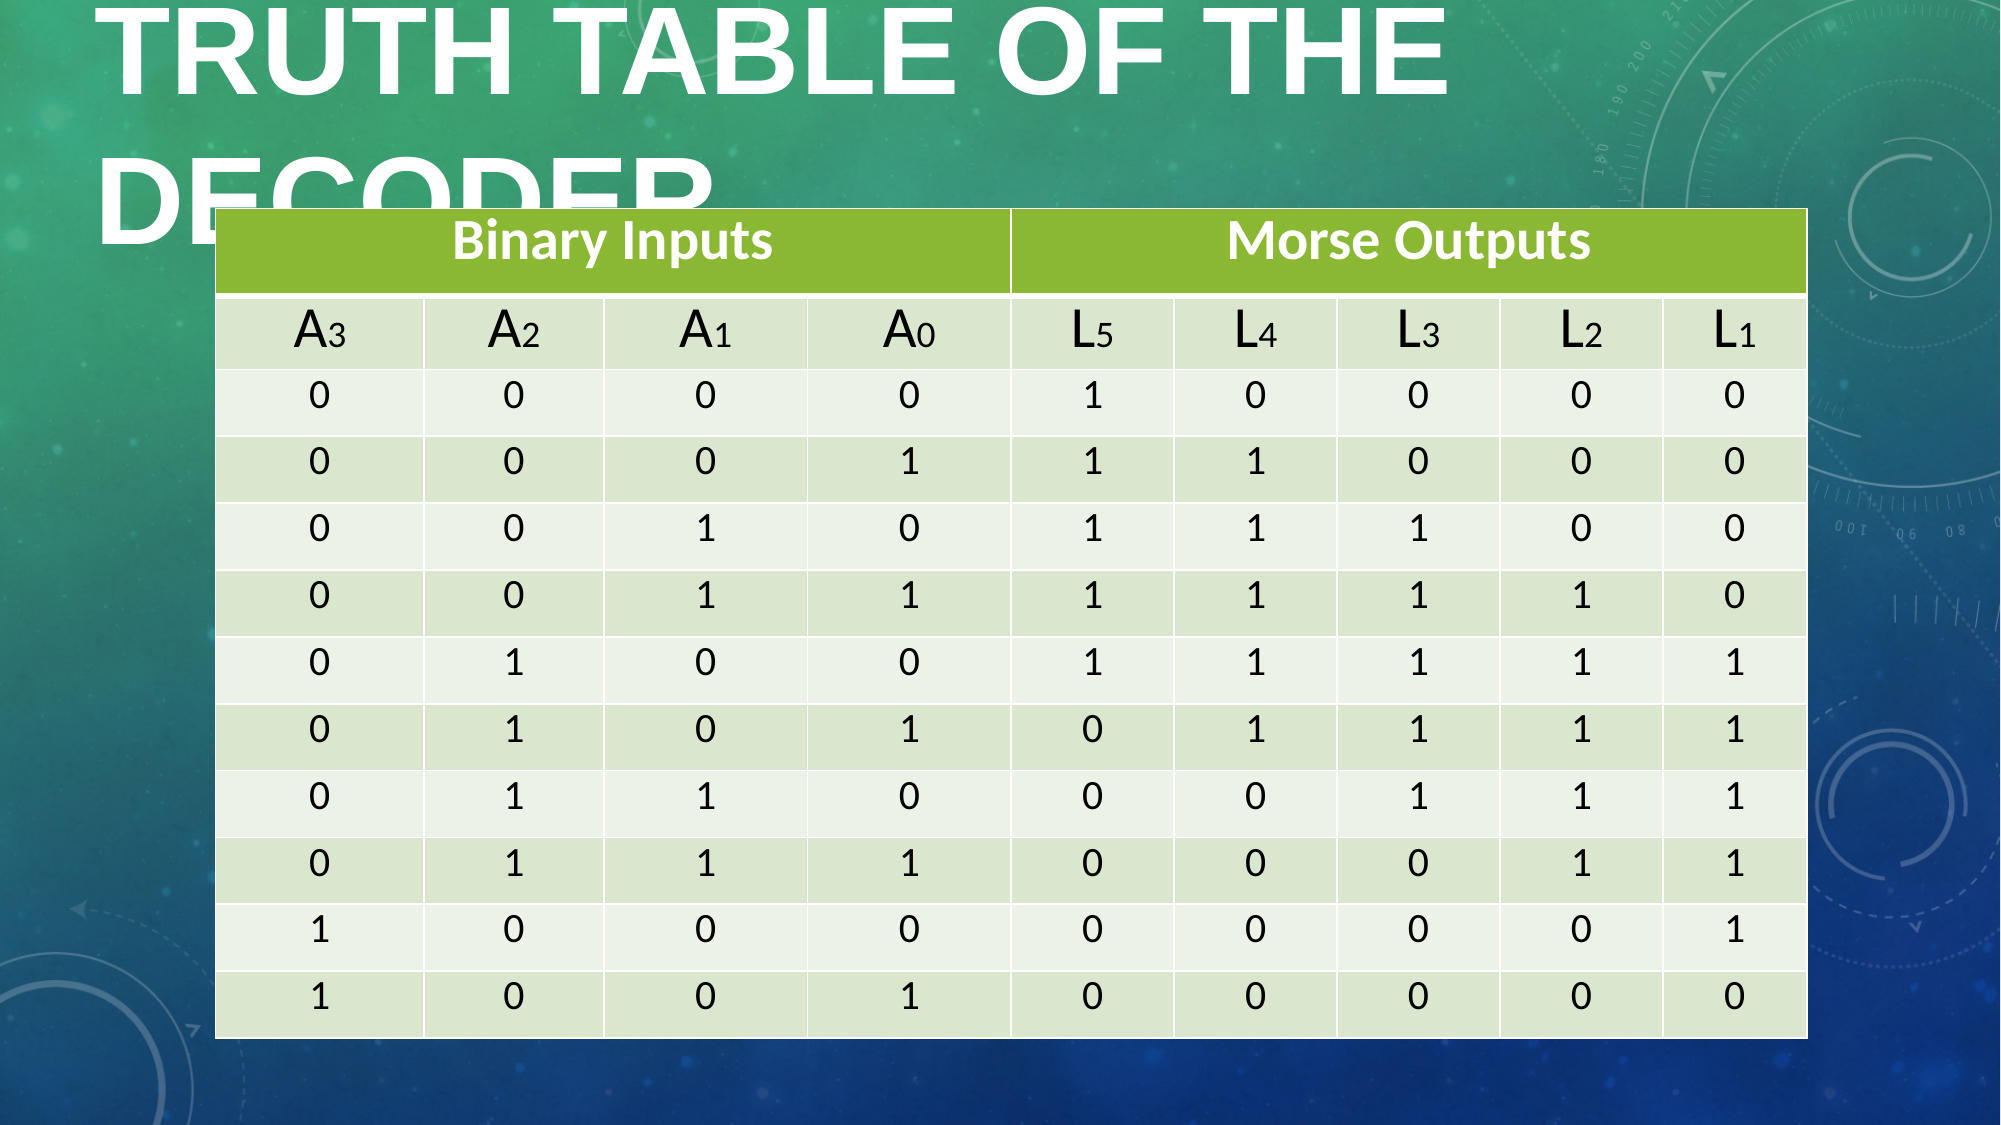

# TRUTH TABLE OF THE DECODER
| Binary Inputs |  |  |  | Morse Outputs |  |  |  |  |
| --- | --- | --- | --- | --- | --- | --- | --- | --- |
| A3 | A2 | A1 | A0 | L5 | L4 | L3 | L2 | L1 |
| 0 | 0 | 0 | 0 | 1 | 0 | 0 | 0 | 0 |
| 0 | 0 | 0 | 1 | 1 | 1 | 0 | 0 | 0 |
| 0 | 0 | 1 | 0 | 1 | 1 | 1 | 0 | 0 |
| 0 | 0 | 1 | 1 | 1 | 1 | 1 | 1 | 0 |
| 0 | 1 | 0 | 0 | 1 | 1 | 1 | 1 | 1 |
| 0 | 1 | 0 | 1 | 0 | 1 | 1 | 1 | 1 |
| 0 | 1 | 1 | 0 | 0 | 0 | 1 | 1 | 1 |
| 0 | 1 | 1 | 1 | 0 | 0 | 0 | 1 | 1 |
| 1 | 0 | 0 | 0 | 0 | 0 | 0 | 0 | 1 |
| 1 | 0 | 0 | 1 | 0 | 0 | 0 | 0 | 0 |